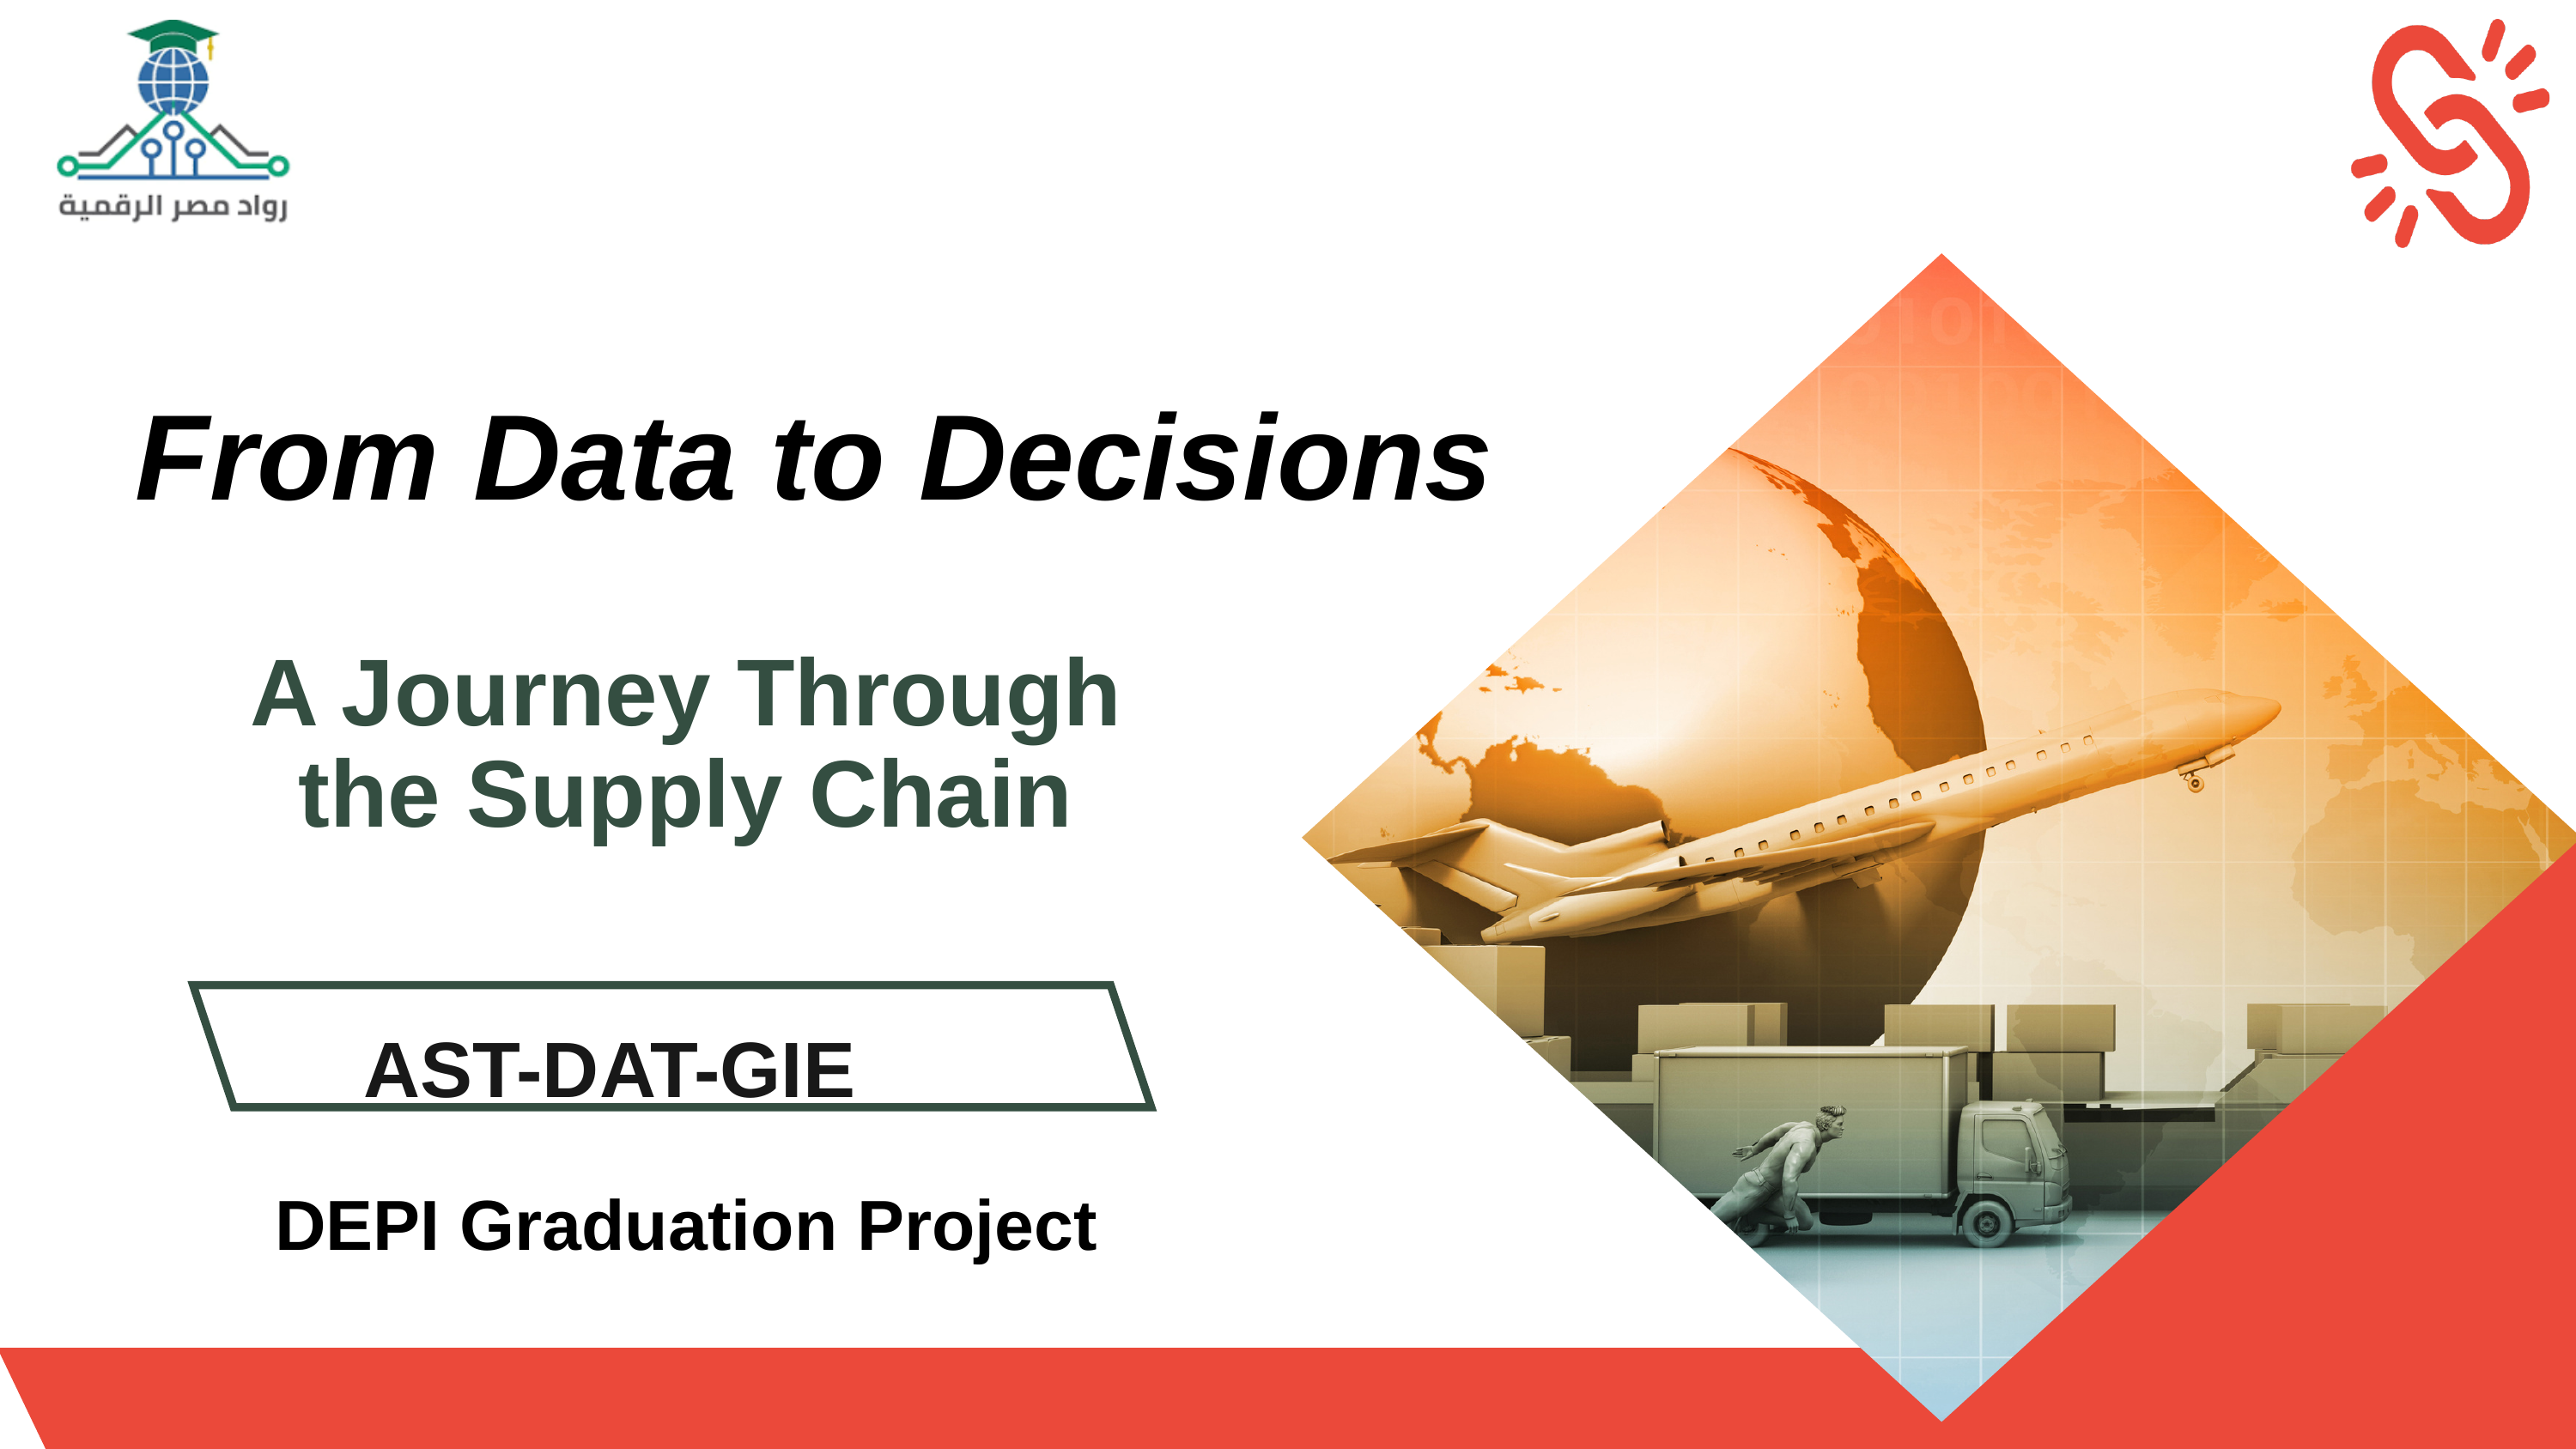

From Data to Decisions

A Journey Through the Supply Chain

AST-DAT-GIE
DEPI Graduation Project